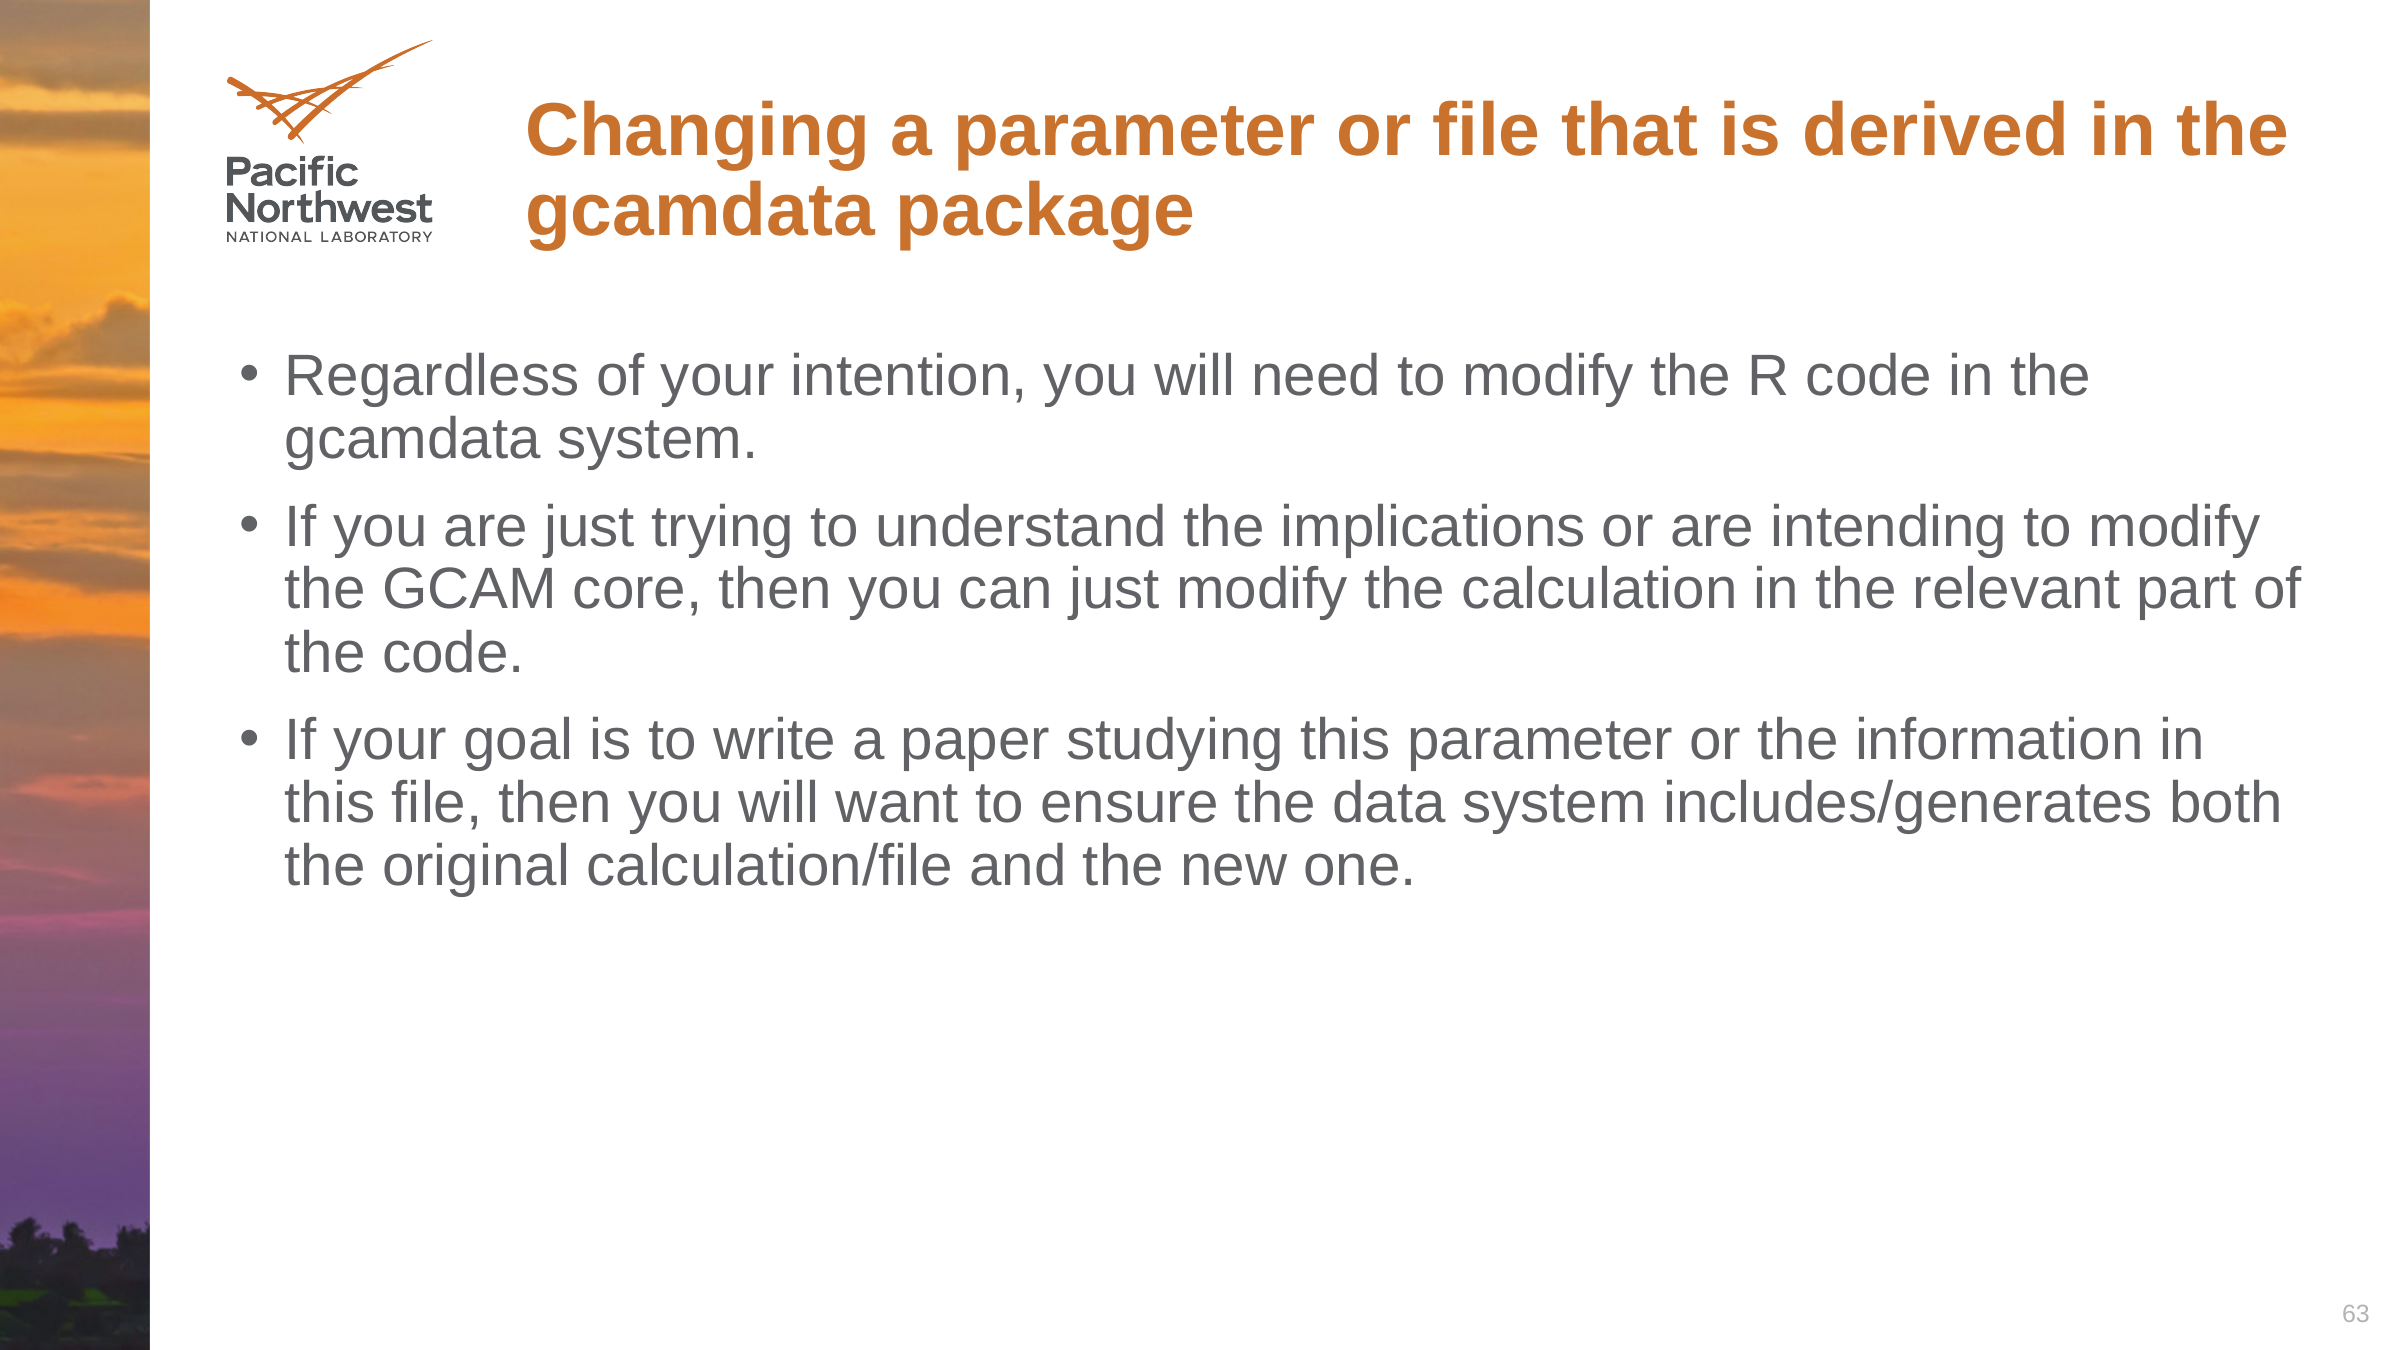

# Changing a parameter or file that is derived in the gcamdata package
Regardless of your intention, you will need to modify the R code in the gcamdata system.
If you are just trying to understand the implications or are intending to modify the GCAM core, then you can just modify the calculation in the relevant part of the code.
If your goal is to write a paper studying this parameter or the information in this file, then you will want to ensure the data system includes/generates both the original calculation/file and the new one.
63